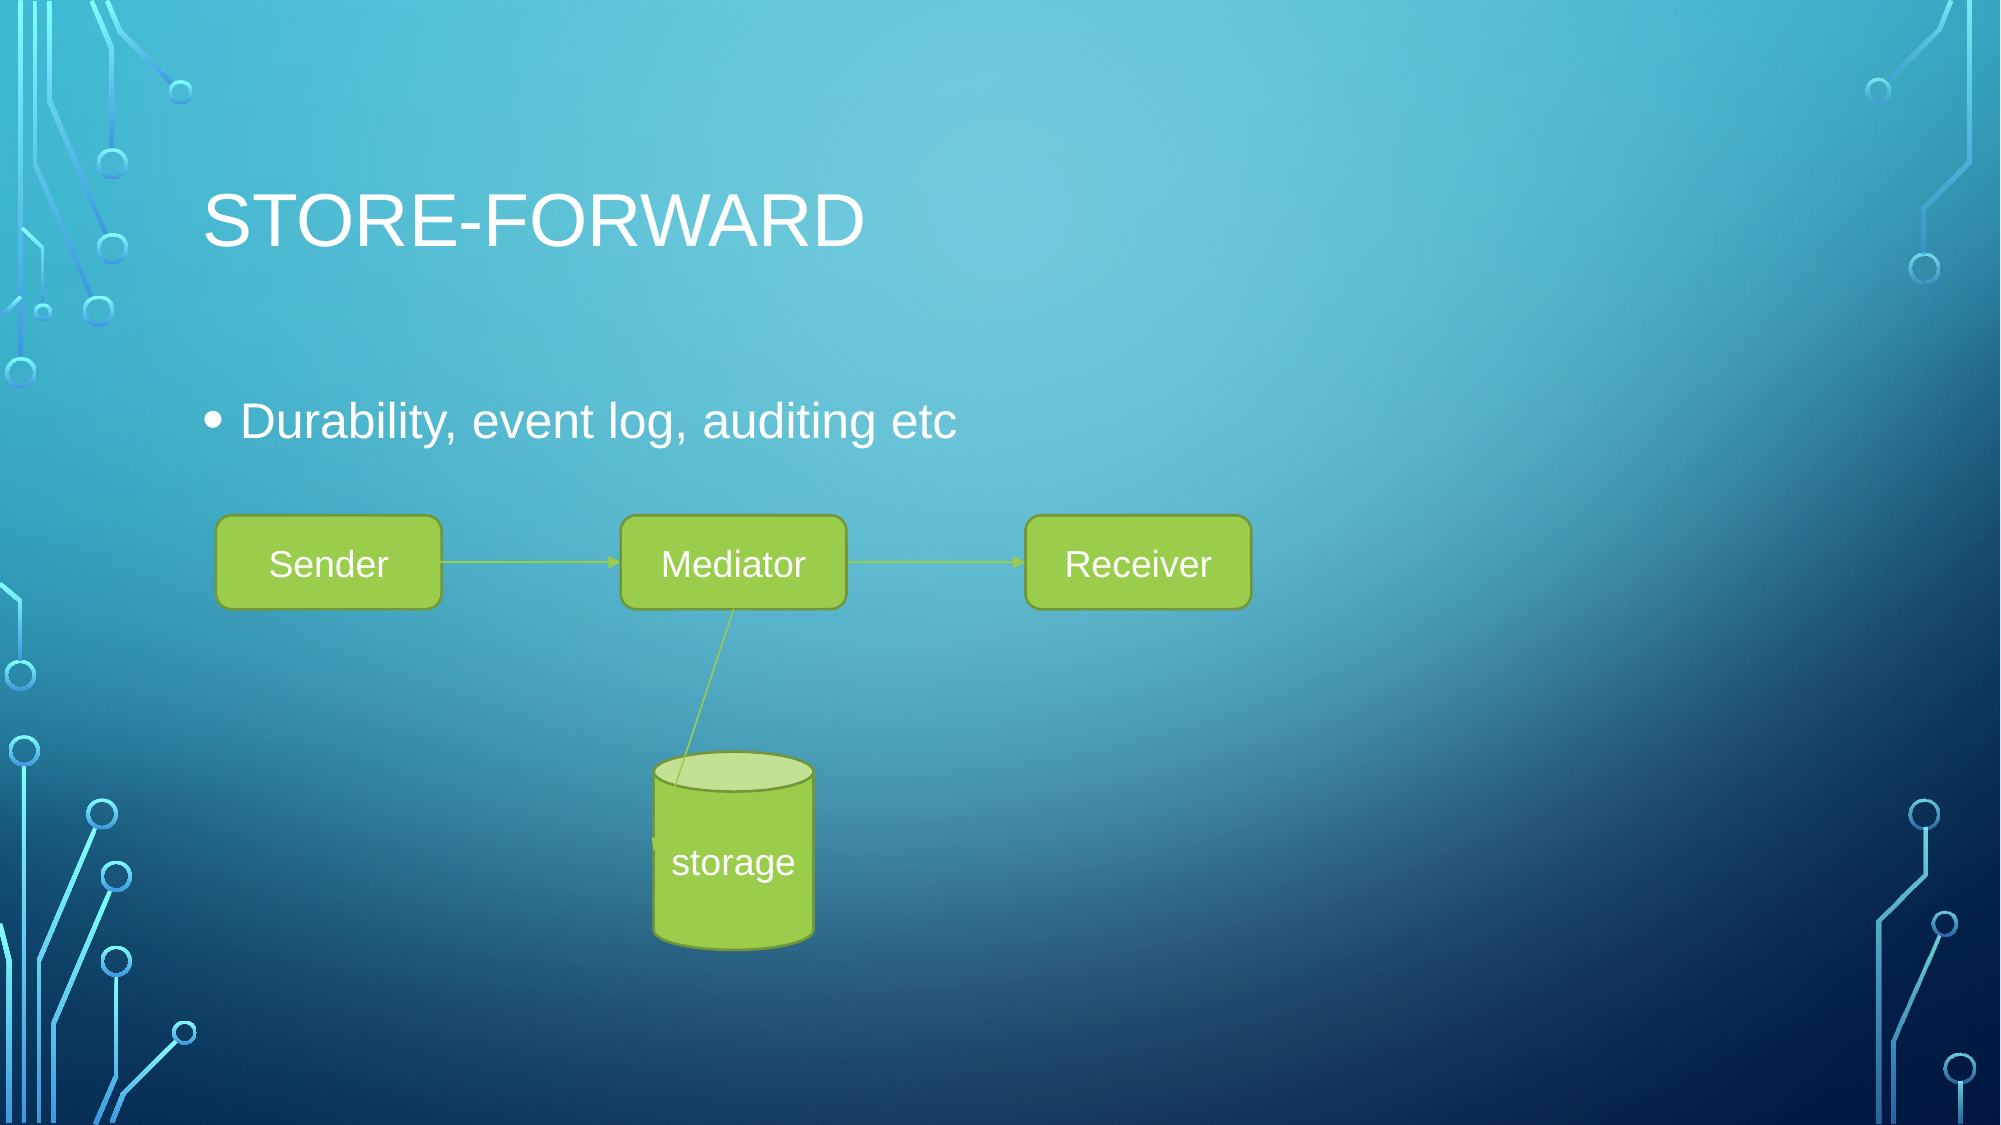

# Store-forward
Durability, event log, auditing etc
Sender
Mediator
Receiver
storage